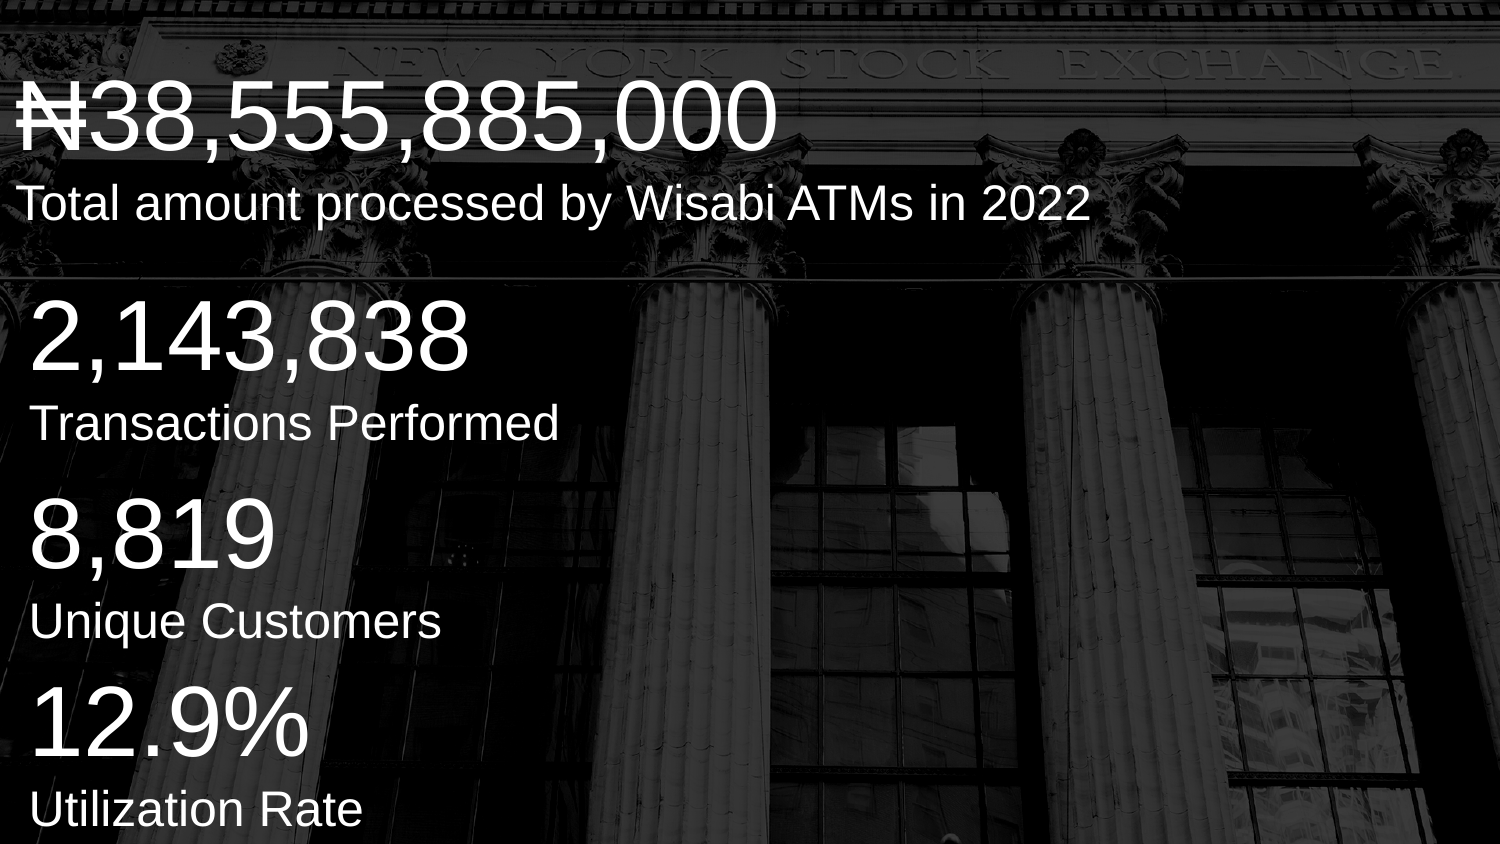

₦38,555,885,000
Total amount processed by Wisabi ATMs in 2022

2,143,838
Transactions Performed

8,819
Unique Customers

12.9%
Utilization Rate